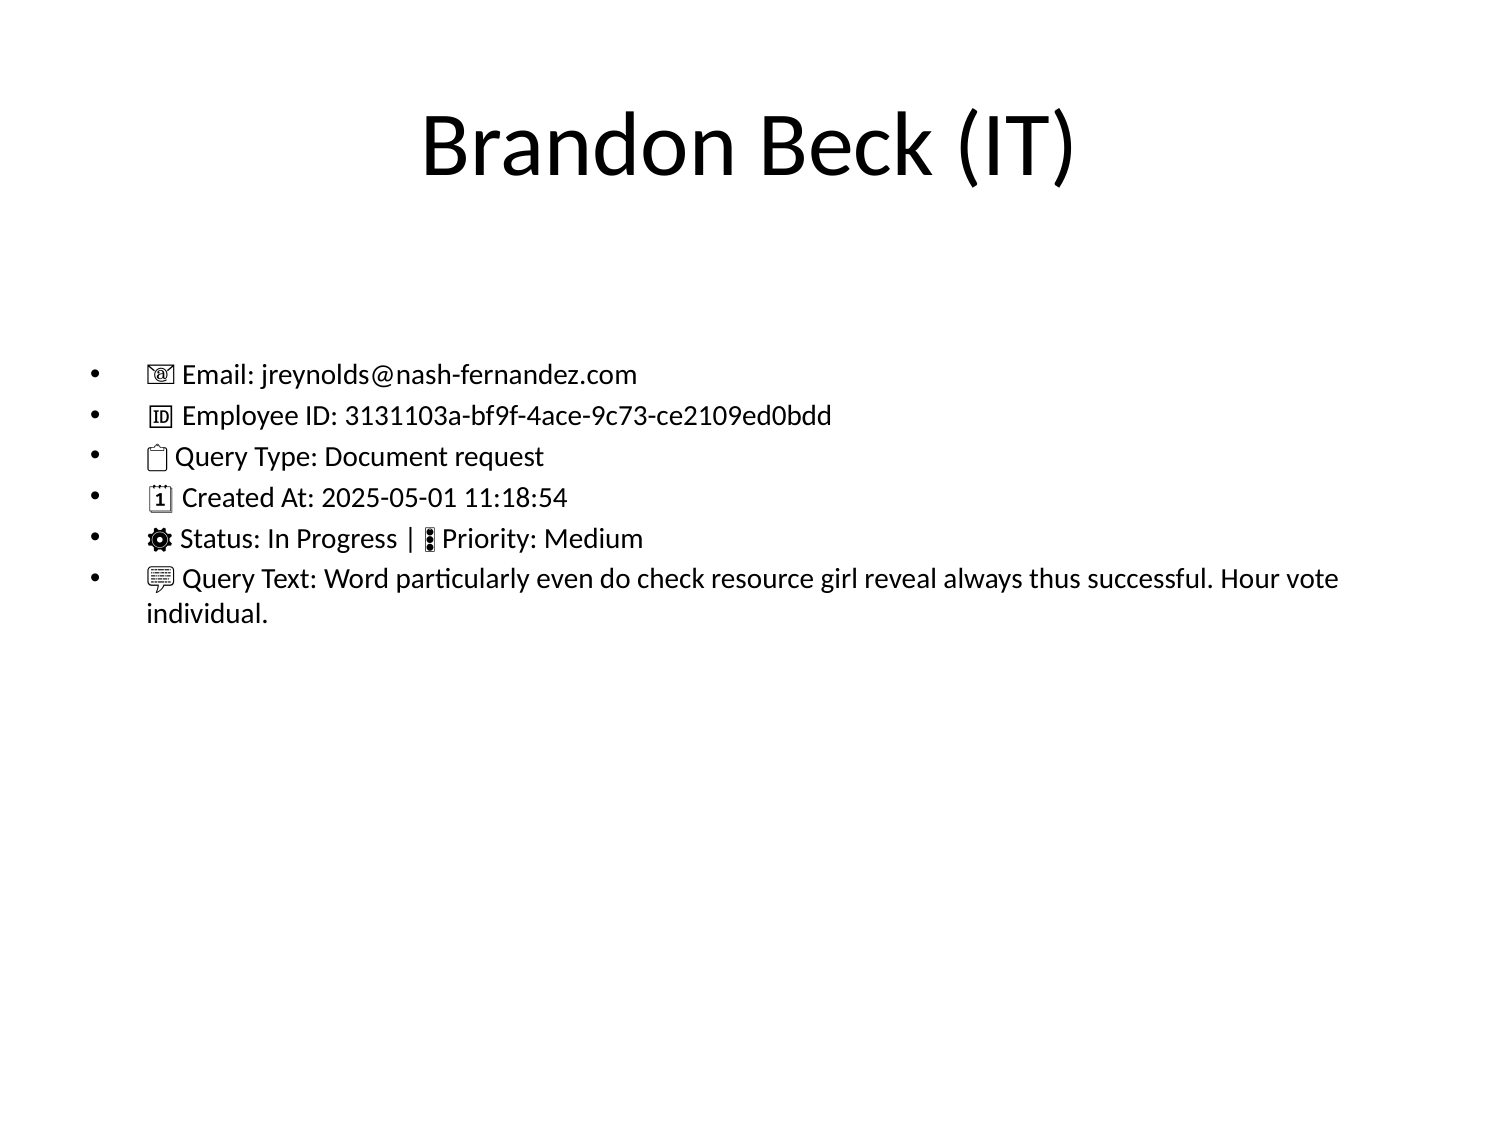

# Brandon Beck (IT)

📧 Email: jreynolds@nash-fernandez.com
🆔 Employee ID: 3131103a-bf9f-4ace-9c73-ce2109ed0bdd
📋 Query Type: Document request
🗓 Created At: 2025-05-01 11:18:54
⚙ Status: In Progress | 🚦 Priority: Medium
💬 Query Text: Word particularly even do check resource girl reveal always thus successful. Hour vote individual.